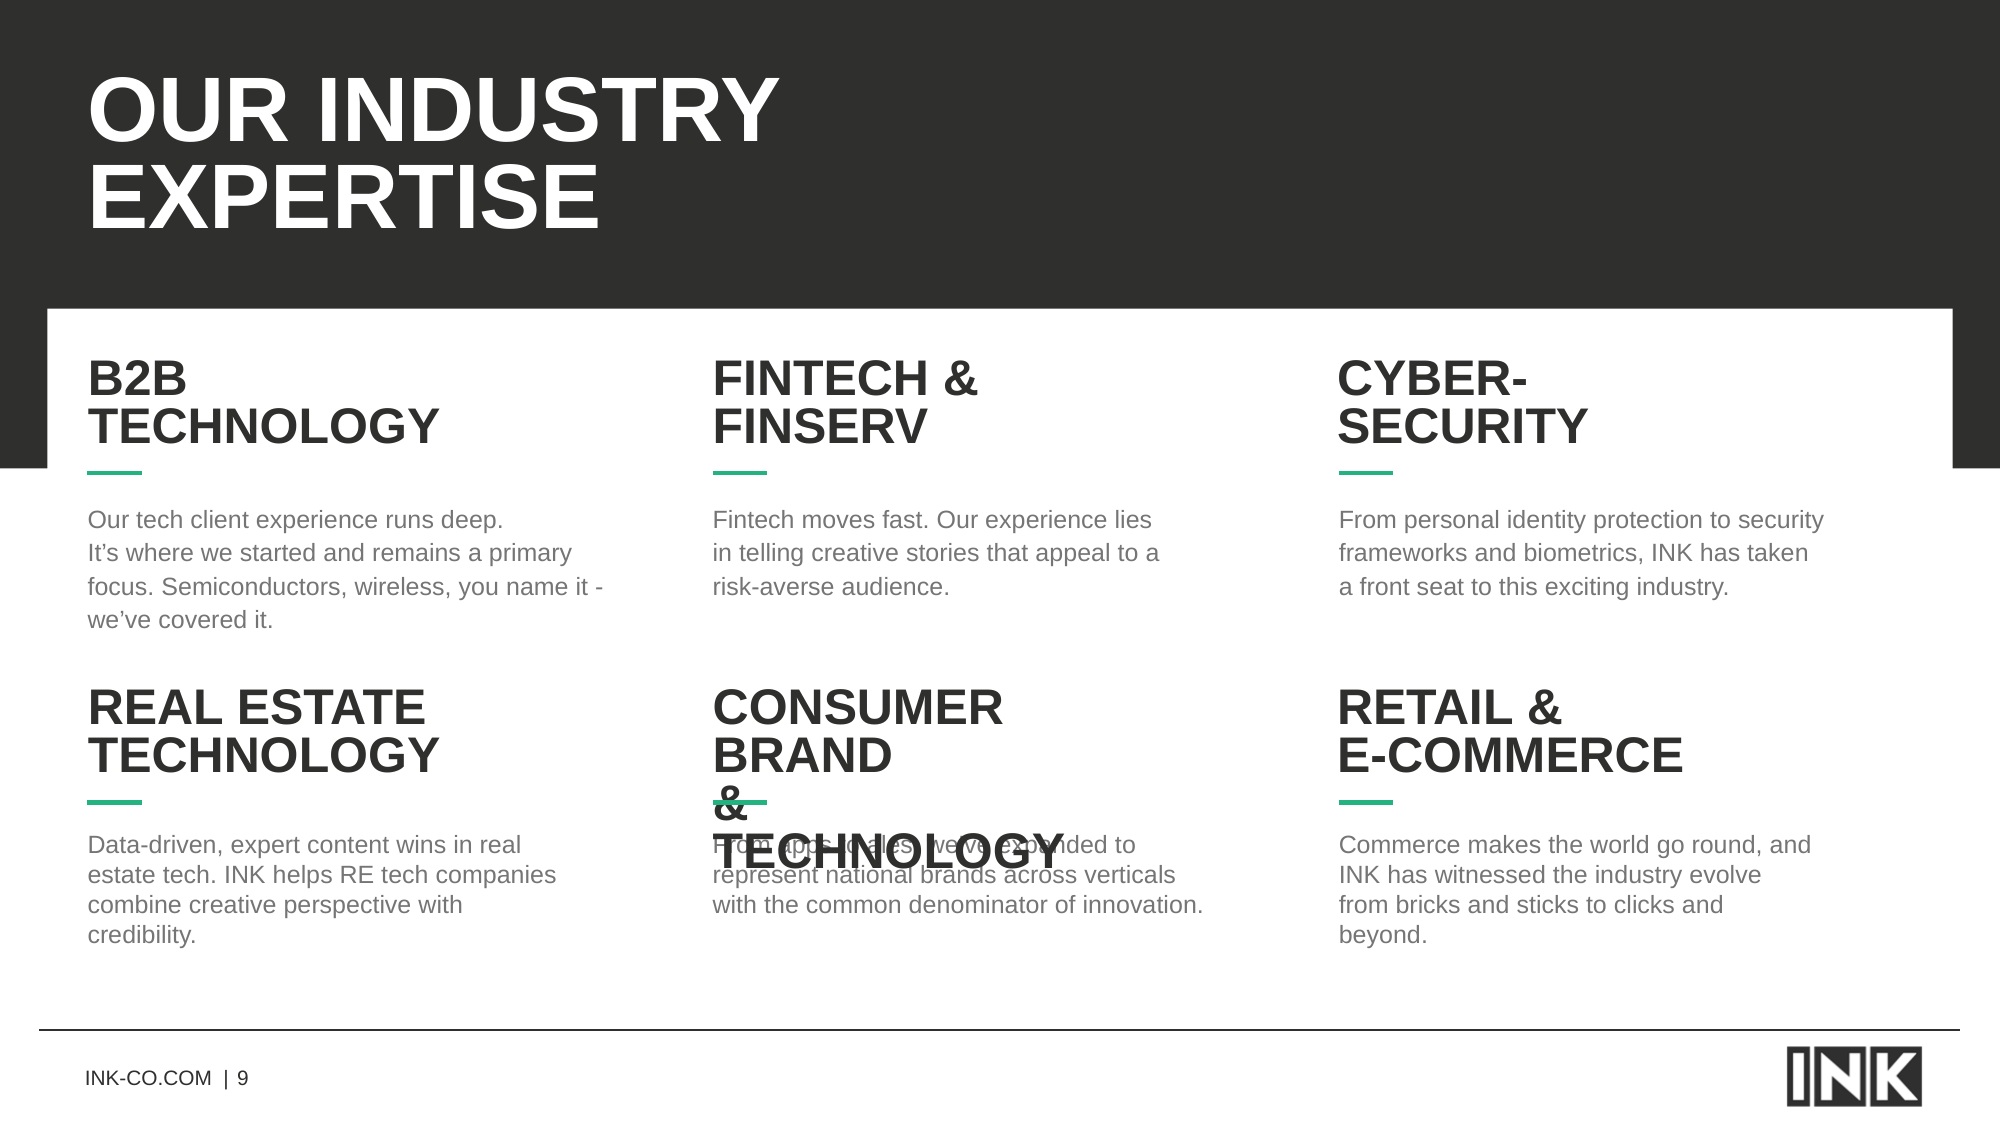

# Our industry Expertise
B2B
Technology
FinTech &
FinServ
Cyber-
Security
Our tech client experience runs deep.
It’s where we started and remains a primary focus. Semiconductors, wireless, you name it - we’ve covered it.
Fintech moves fast. Our experience lies
in telling creative stories that appeal to a
risk-averse audience.
From personal identity protection to security frameworks and biometrics, INK has taken
a front seat to this exciting industry.
Real Estate
Technology
Consumer brand
& Technology
Retail &
E-Commerce
Data-driven, expert content wins in real estate tech. INK helps RE tech companies combine creative perspective with credibility.
From apps to ales, we’ve expanded to represent national brands across verticals with the common denominator of innovation.
Commerce makes the world go round, and INK has witnessed the industry evolve from bricks and sticks to clicks and beyond.
INK-CO.COM  |
9